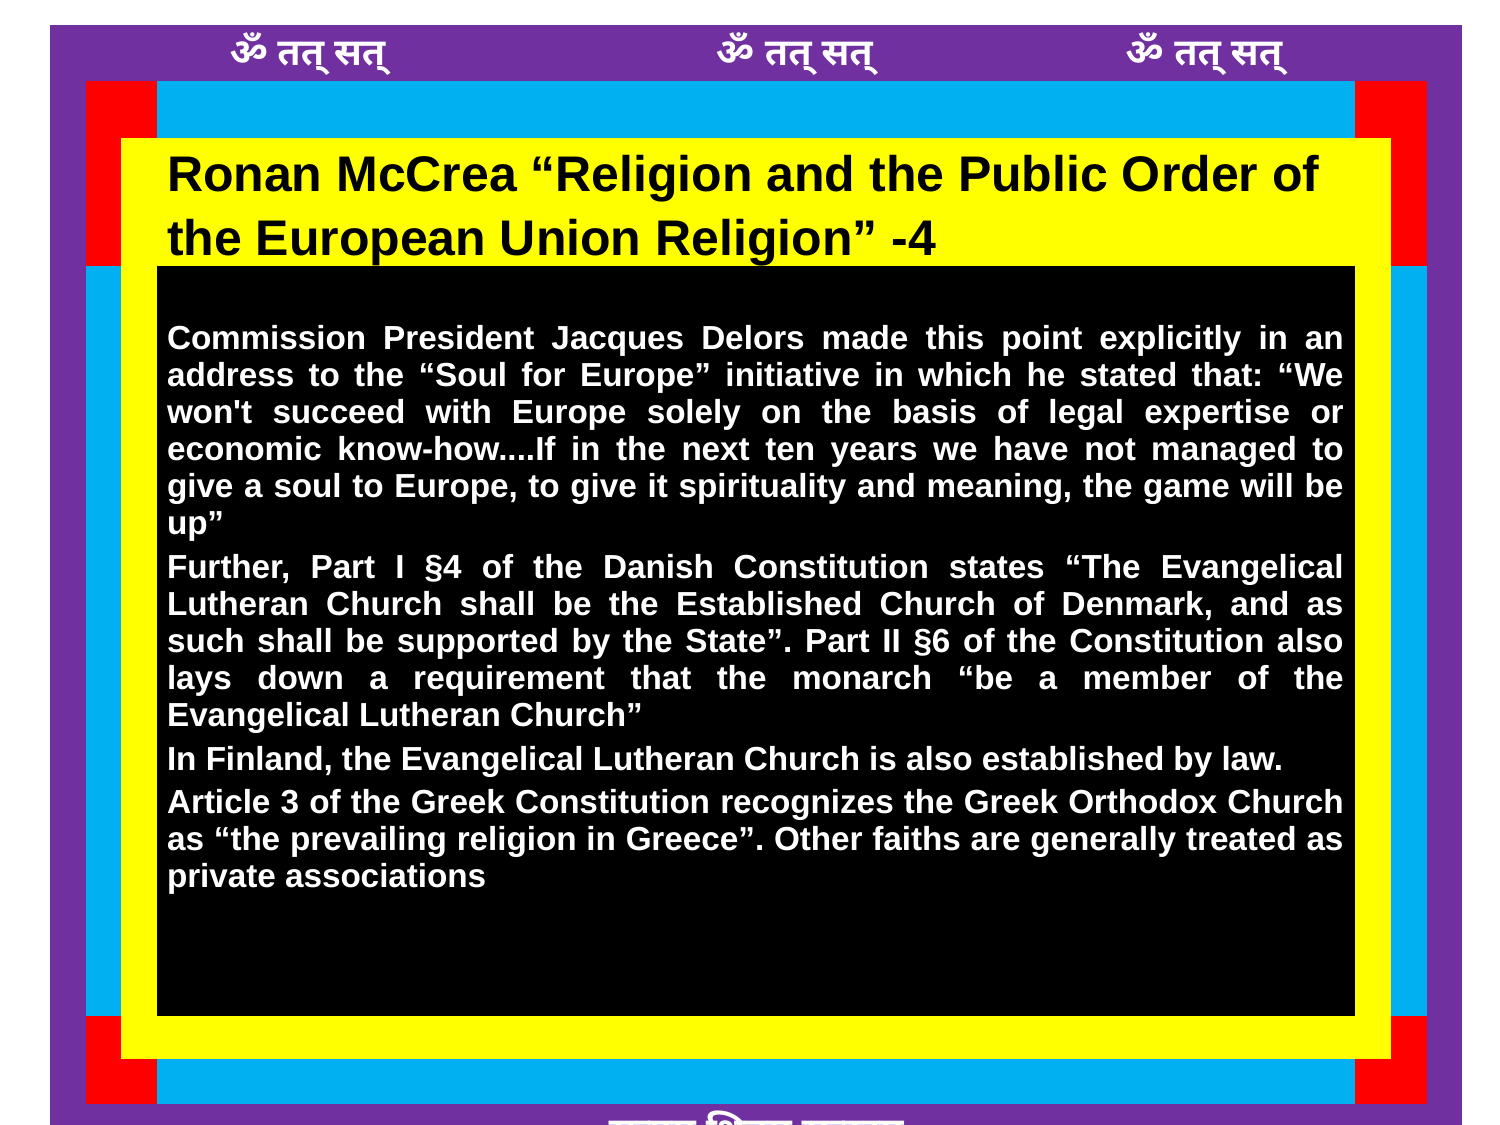

|  |  |  | ॐ तत् सत् ॐ तत् सत् ॐ तत् सत् |  |  |  |
| --- | --- | --- | --- | --- | --- | --- |
|  |  |  |  |  |  |  |
|  |  |  | Ronan McCrea “Religion and the Public Order of the European Union Religion” -4 |  |  |  |
|  |  |  | Commission President Jacques Delors made this point explicitly in an address to the “Soul for Europe” initiative in which he stated that: “We won't succeed with Europe solely on the basis of legal expertise or economic know-how....If in the next ten years we have not managed to give a soul to Europe, to give it spirituality and meaning, the game will be up” Further, Part I §4 of the Danish Constitution states “The Evangelical Lutheran Church shall be the Established Church of Denmark, and as such shall be supported by the State”. Part II §6 of the Constitution also lays down a requirement that the monarch “be a member of the Evangelical Lutheran Church” In Finland, the Evangelical Lutheran Church is also established by law. Article 3 of the Greek Constitution recognizes the Greek Orthodox Church as “the prevailing religion in Greece”. Other faiths are generally treated as private associations |  |  |  |
|  |  |  |  |  |  |  |
|  |  |  |  |  |  |  |
|  |  |  | सत्यम् शिवम् सुन्दरम् |  |  |  |
42